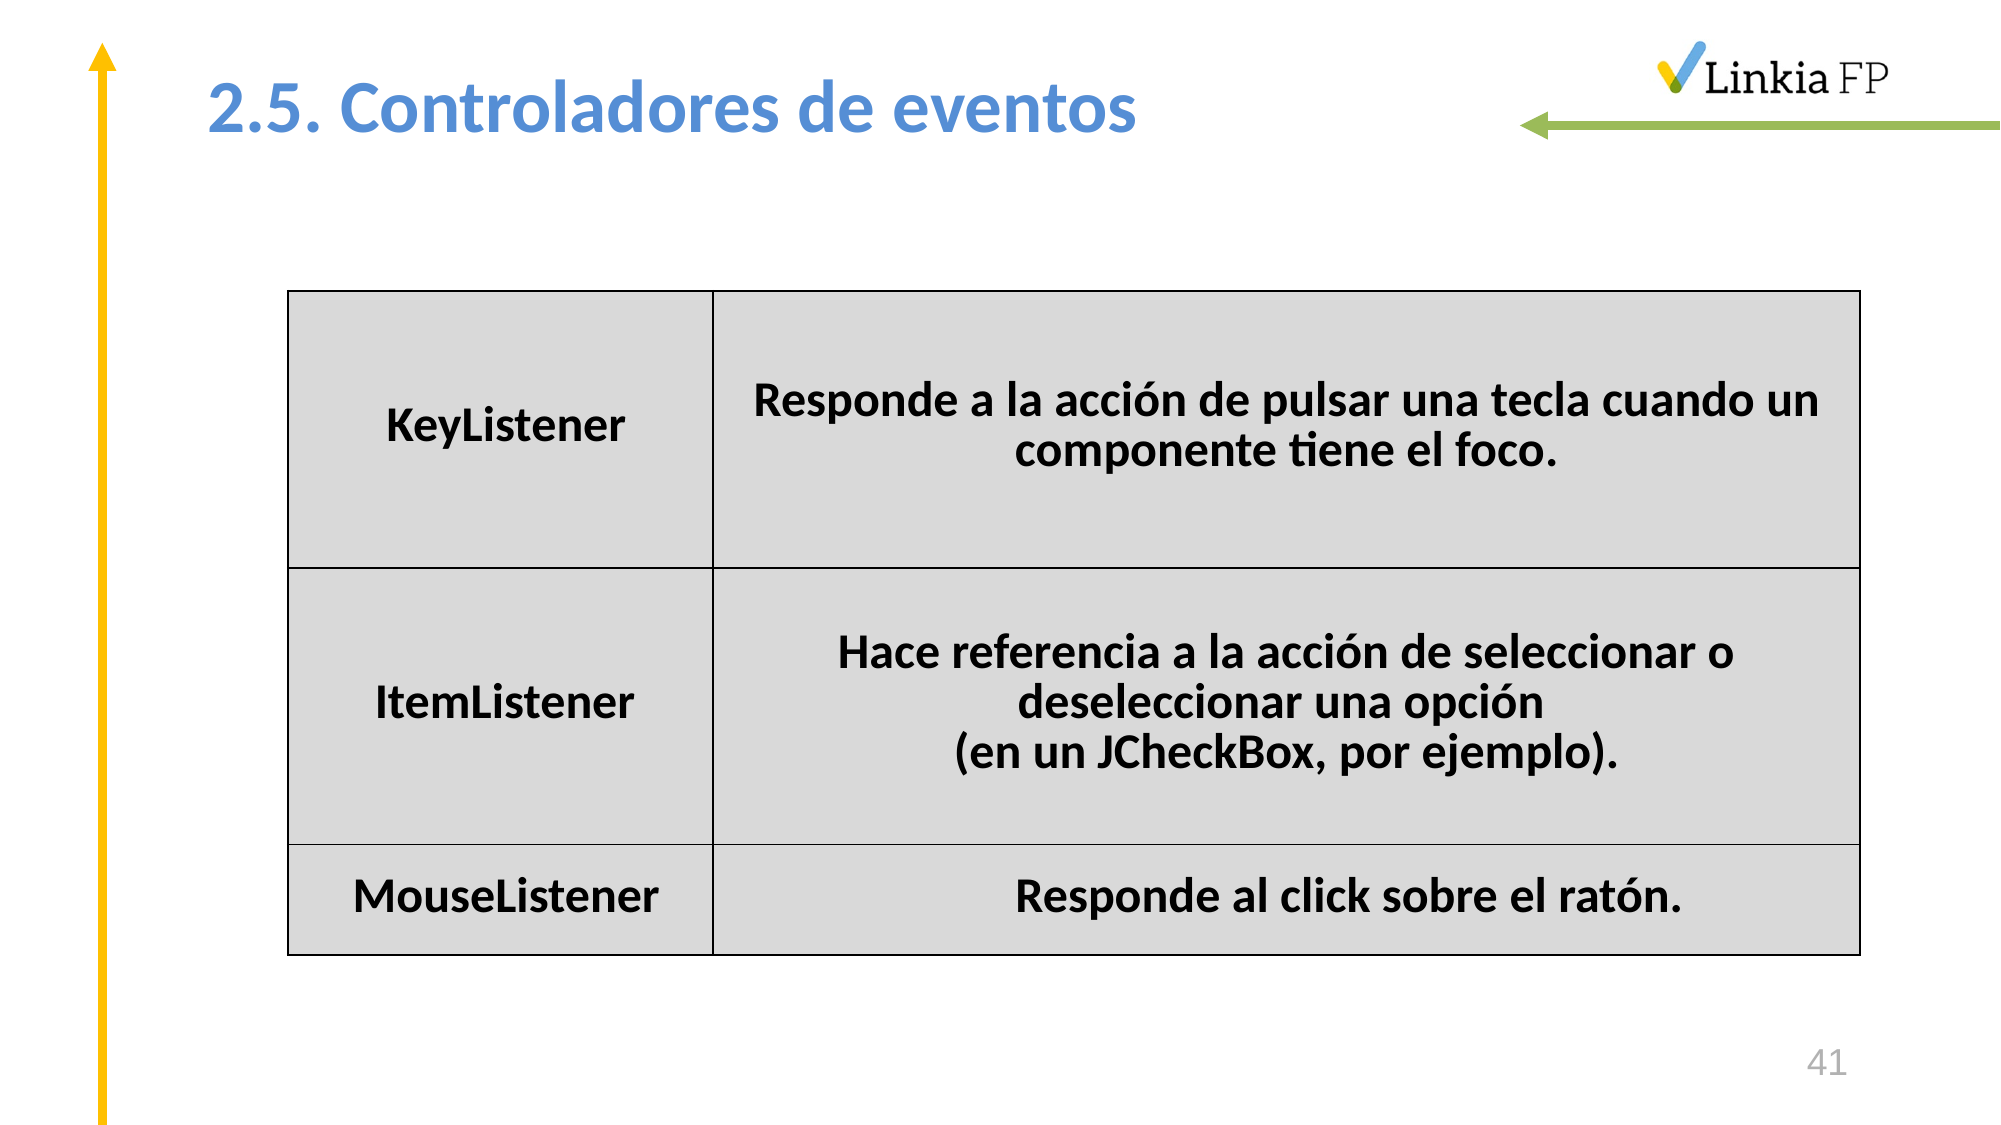

# 2.5. Controladores de eventos
| KeyListener | Responde a la acción de pulsar una tecla cuando un componente tiene el foco. |
| --- | --- |
| ItemListener | Hace referencia a la acción de seleccionar o deseleccionar una opción (en un JCheckBox, por ejemplo). |
| MouseListener | Responde al click sobre el ratón. |
41